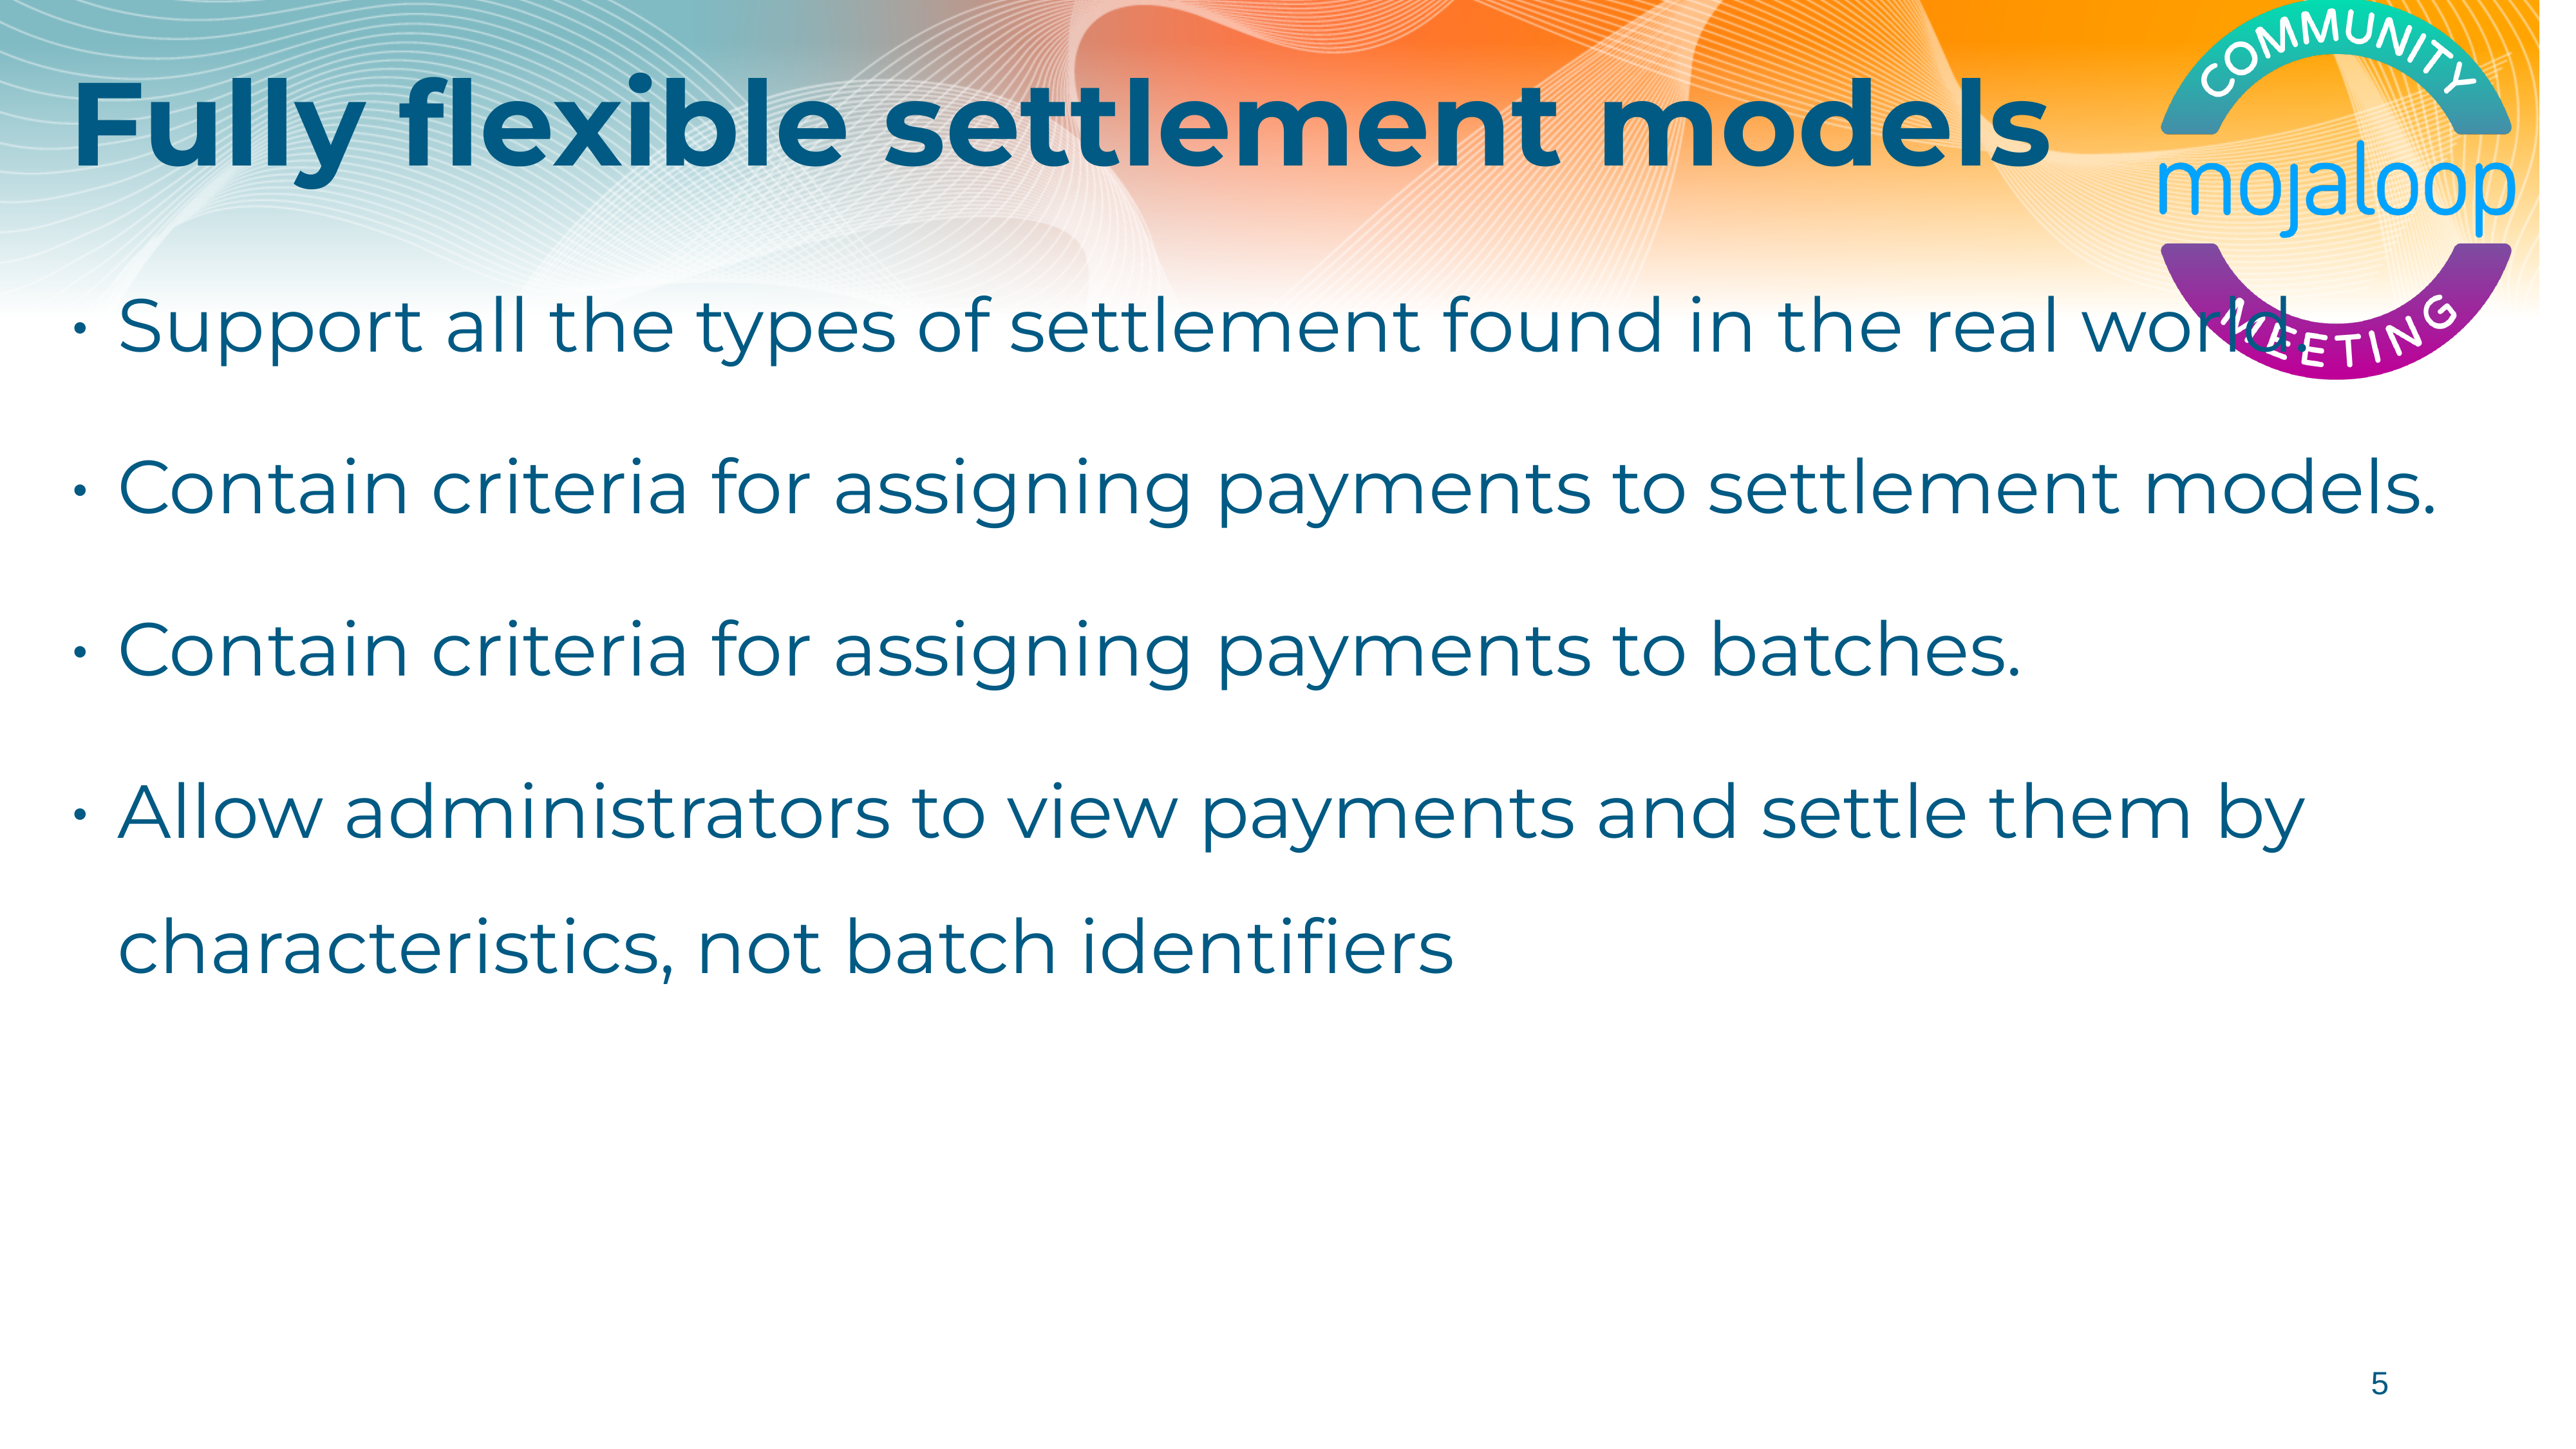

# Fully flexible settlement models
Support all the types of settlement found in the real world.
Contain criteria for assigning payments to settlement models.
Contain criteria for assigning payments to batches.
Allow administrators to view payments and settle them by characteristics, not batch identifiers
5